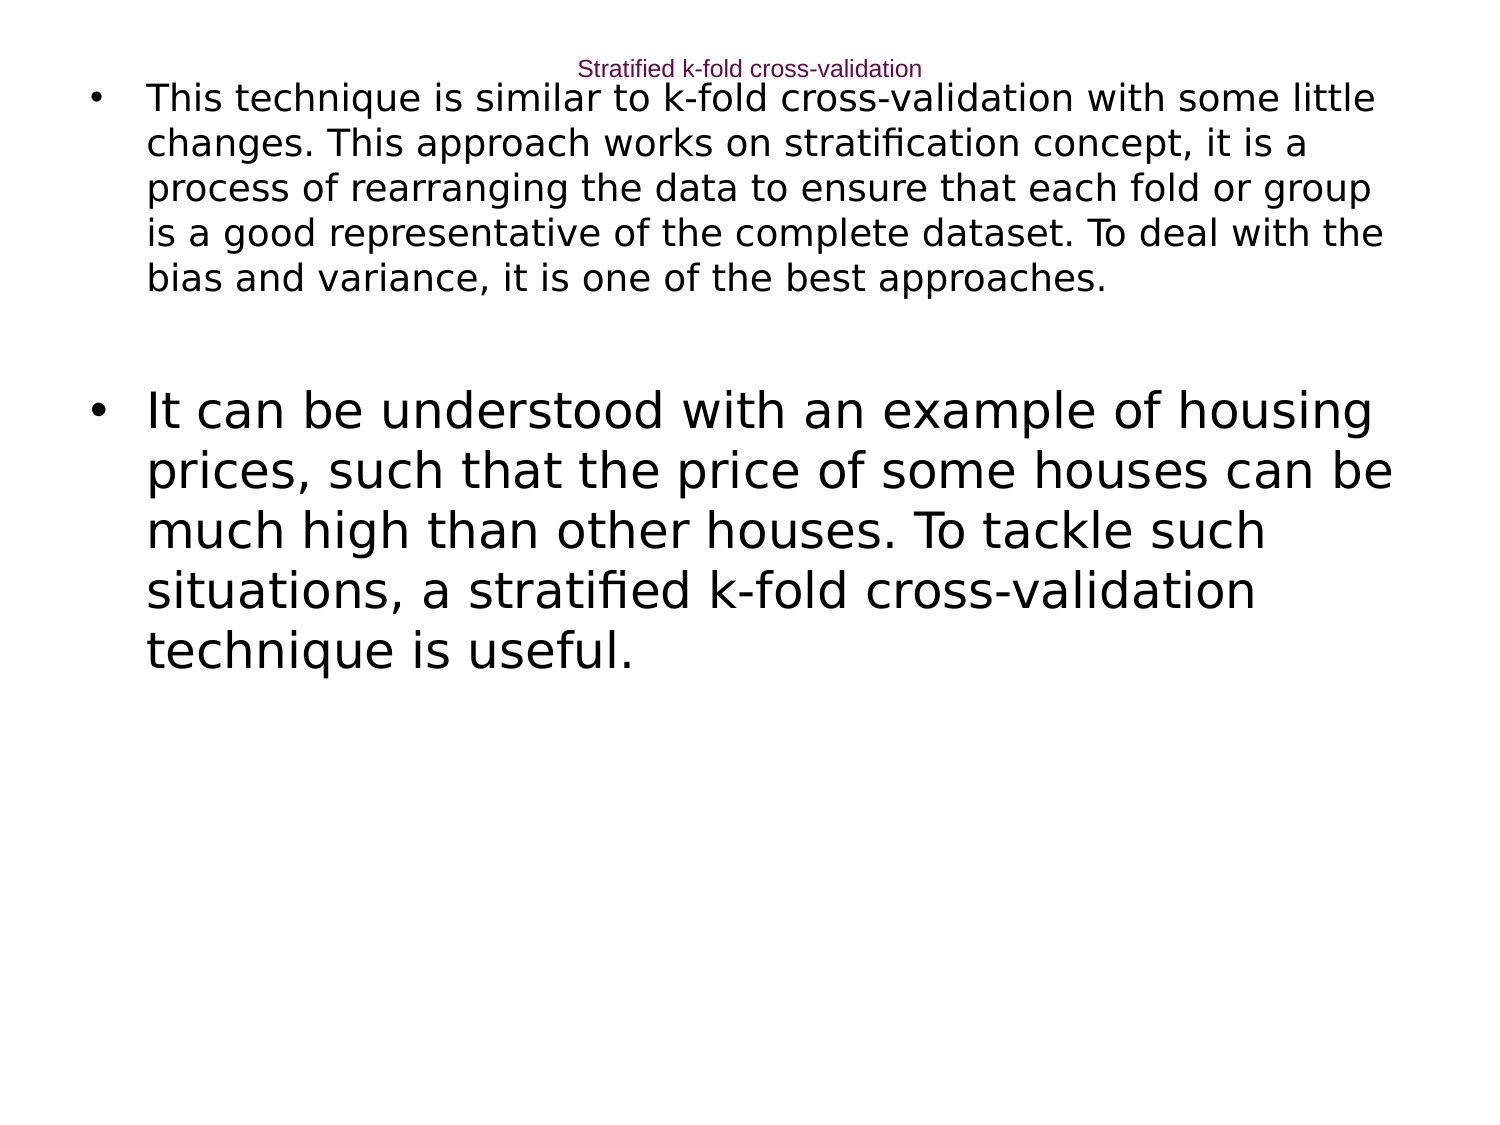

# Stratified k-fold cross-validation
This technique is similar to k-fold cross-validation with some little changes. This approach works on stratification concept, it is a process of rearranging the data to ensure that each fold or group is a good representative of the complete dataset. To deal with the bias and variance, it is one of the best approaches.

It can be understood with an example of housing prices, such that the price of some houses can be much high than other houses. To tackle such situations, a stratified k-fold cross-validation technique is useful.